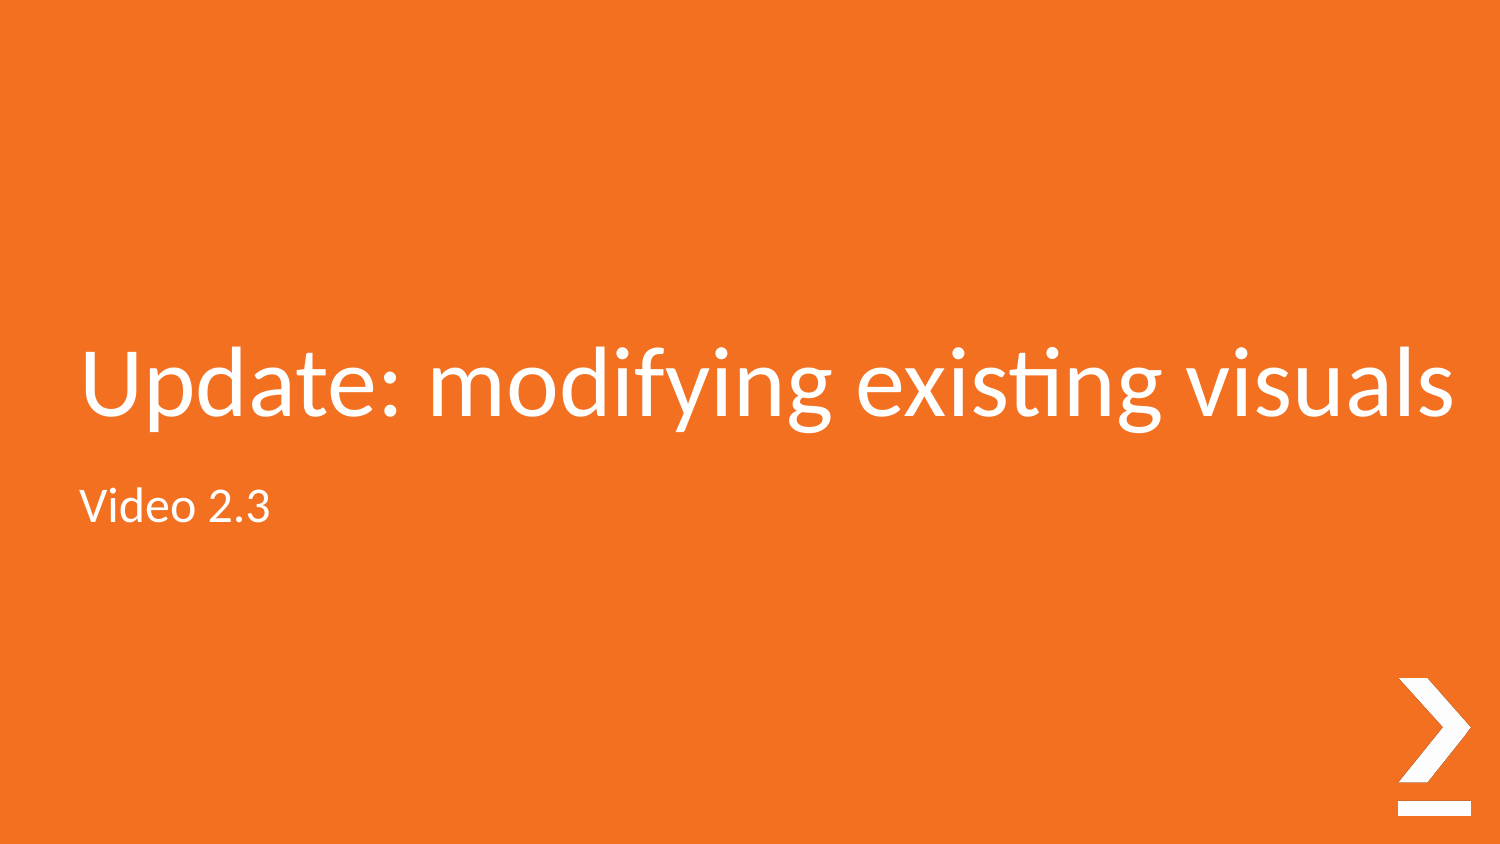

# Update: modifying existing visuals
Video 2.3